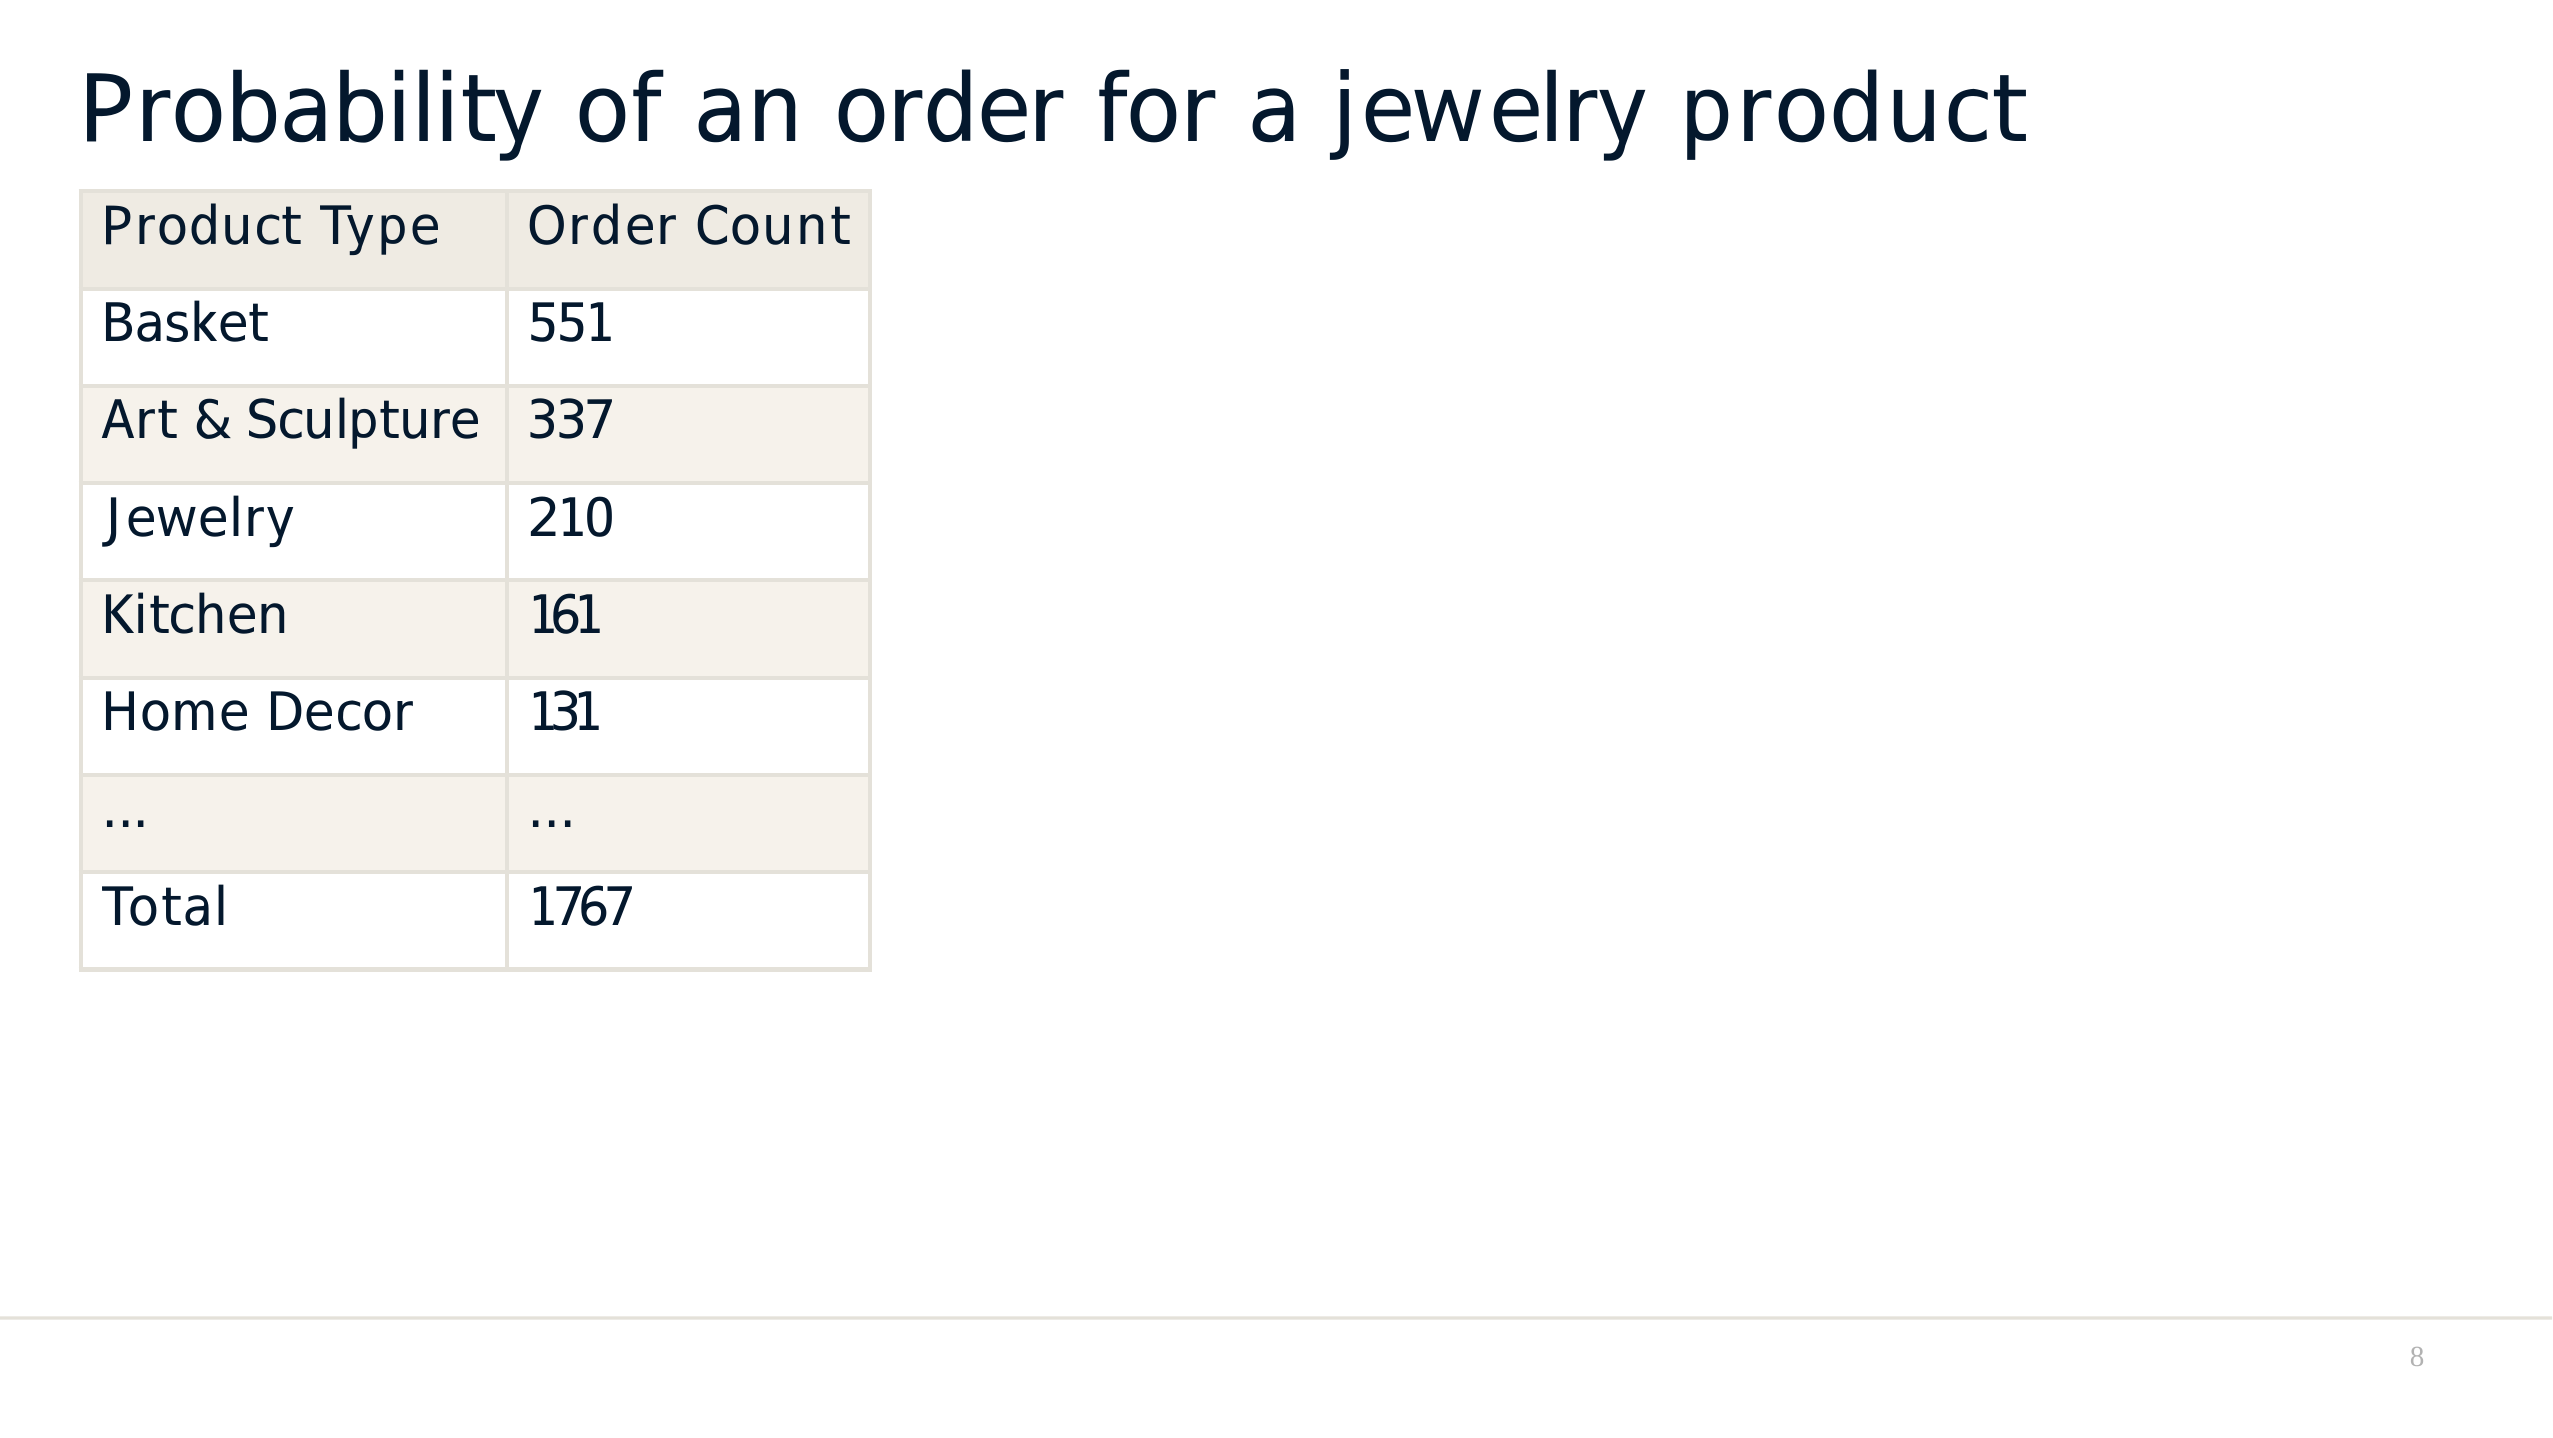

# Probability of an order for a jewelry product
| Product Type | Order Count |
| --- | --- |
| Basket | 551 |
| Art & Sculpture | 337 |
| Jewelry | 210 |
| Kitchen | 161 |
| Home Decor | 131 |
| ... | ... |
| Total | 1767 |
8